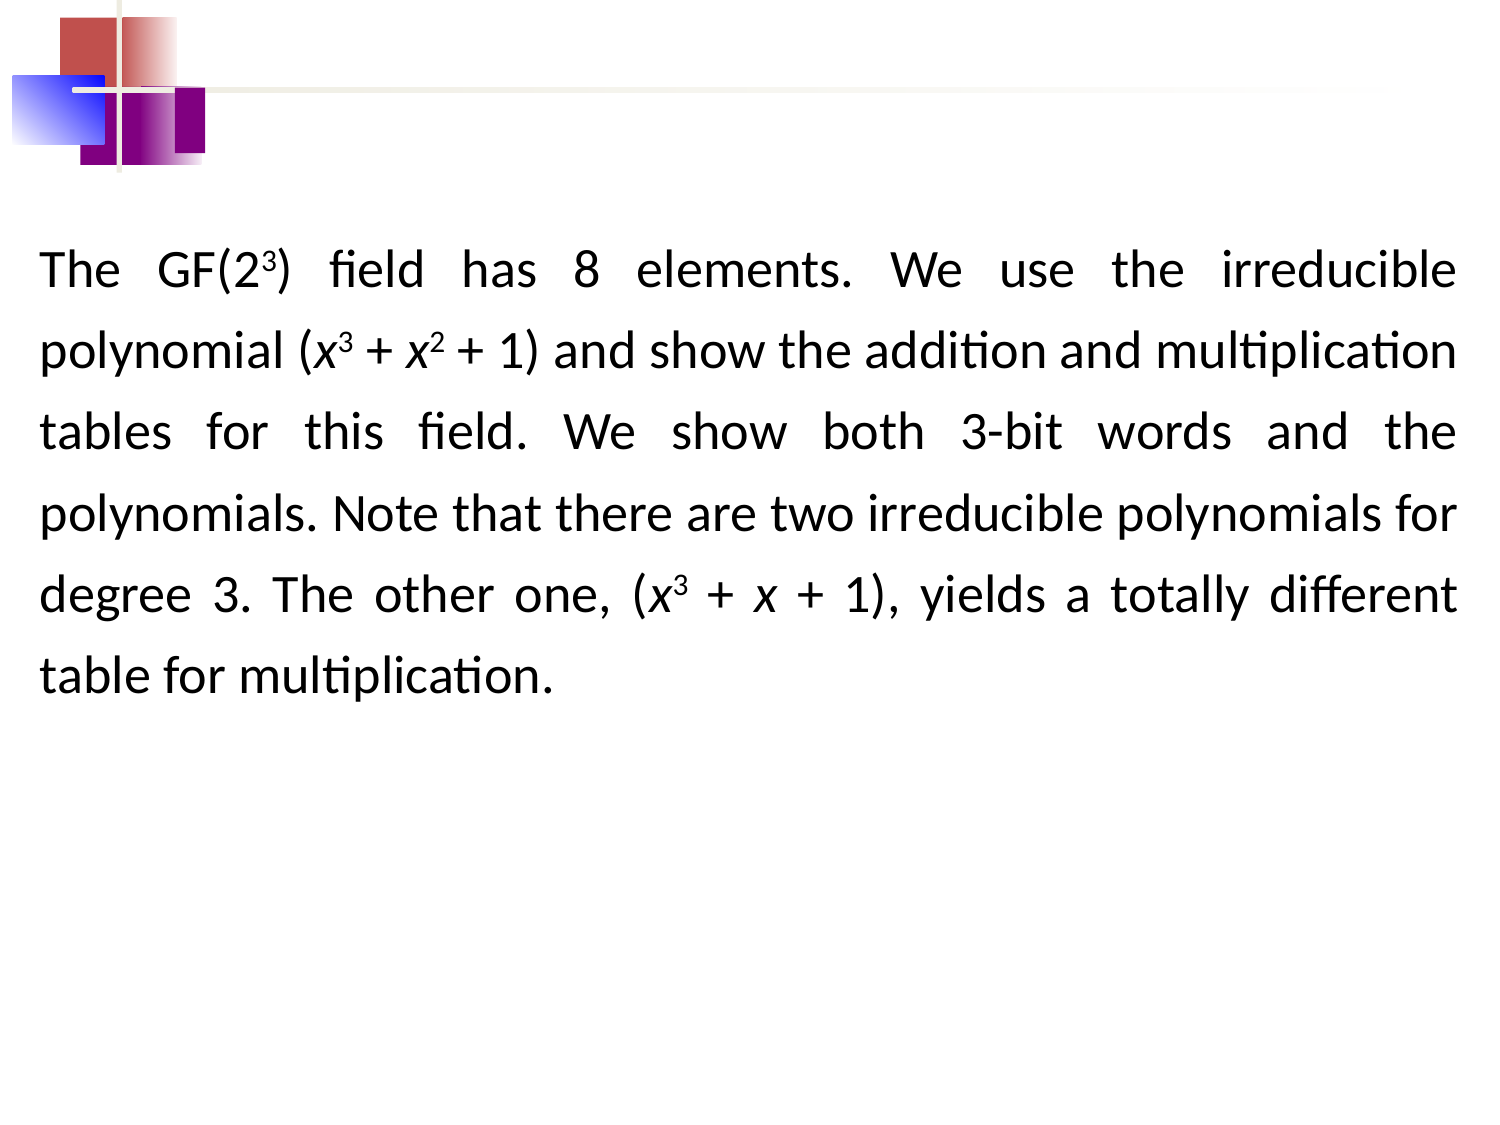

The GF(23) field has 8 elements. We use the irreducible polynomial (x3 + x2 + 1) and show the addition and multiplication tables for this field. We show both 3-bit words and the polynomials. Note that there are two irreducible polynomials for degree 3. The other one, (x3 + x + 1), yields a totally different table for multiplication.